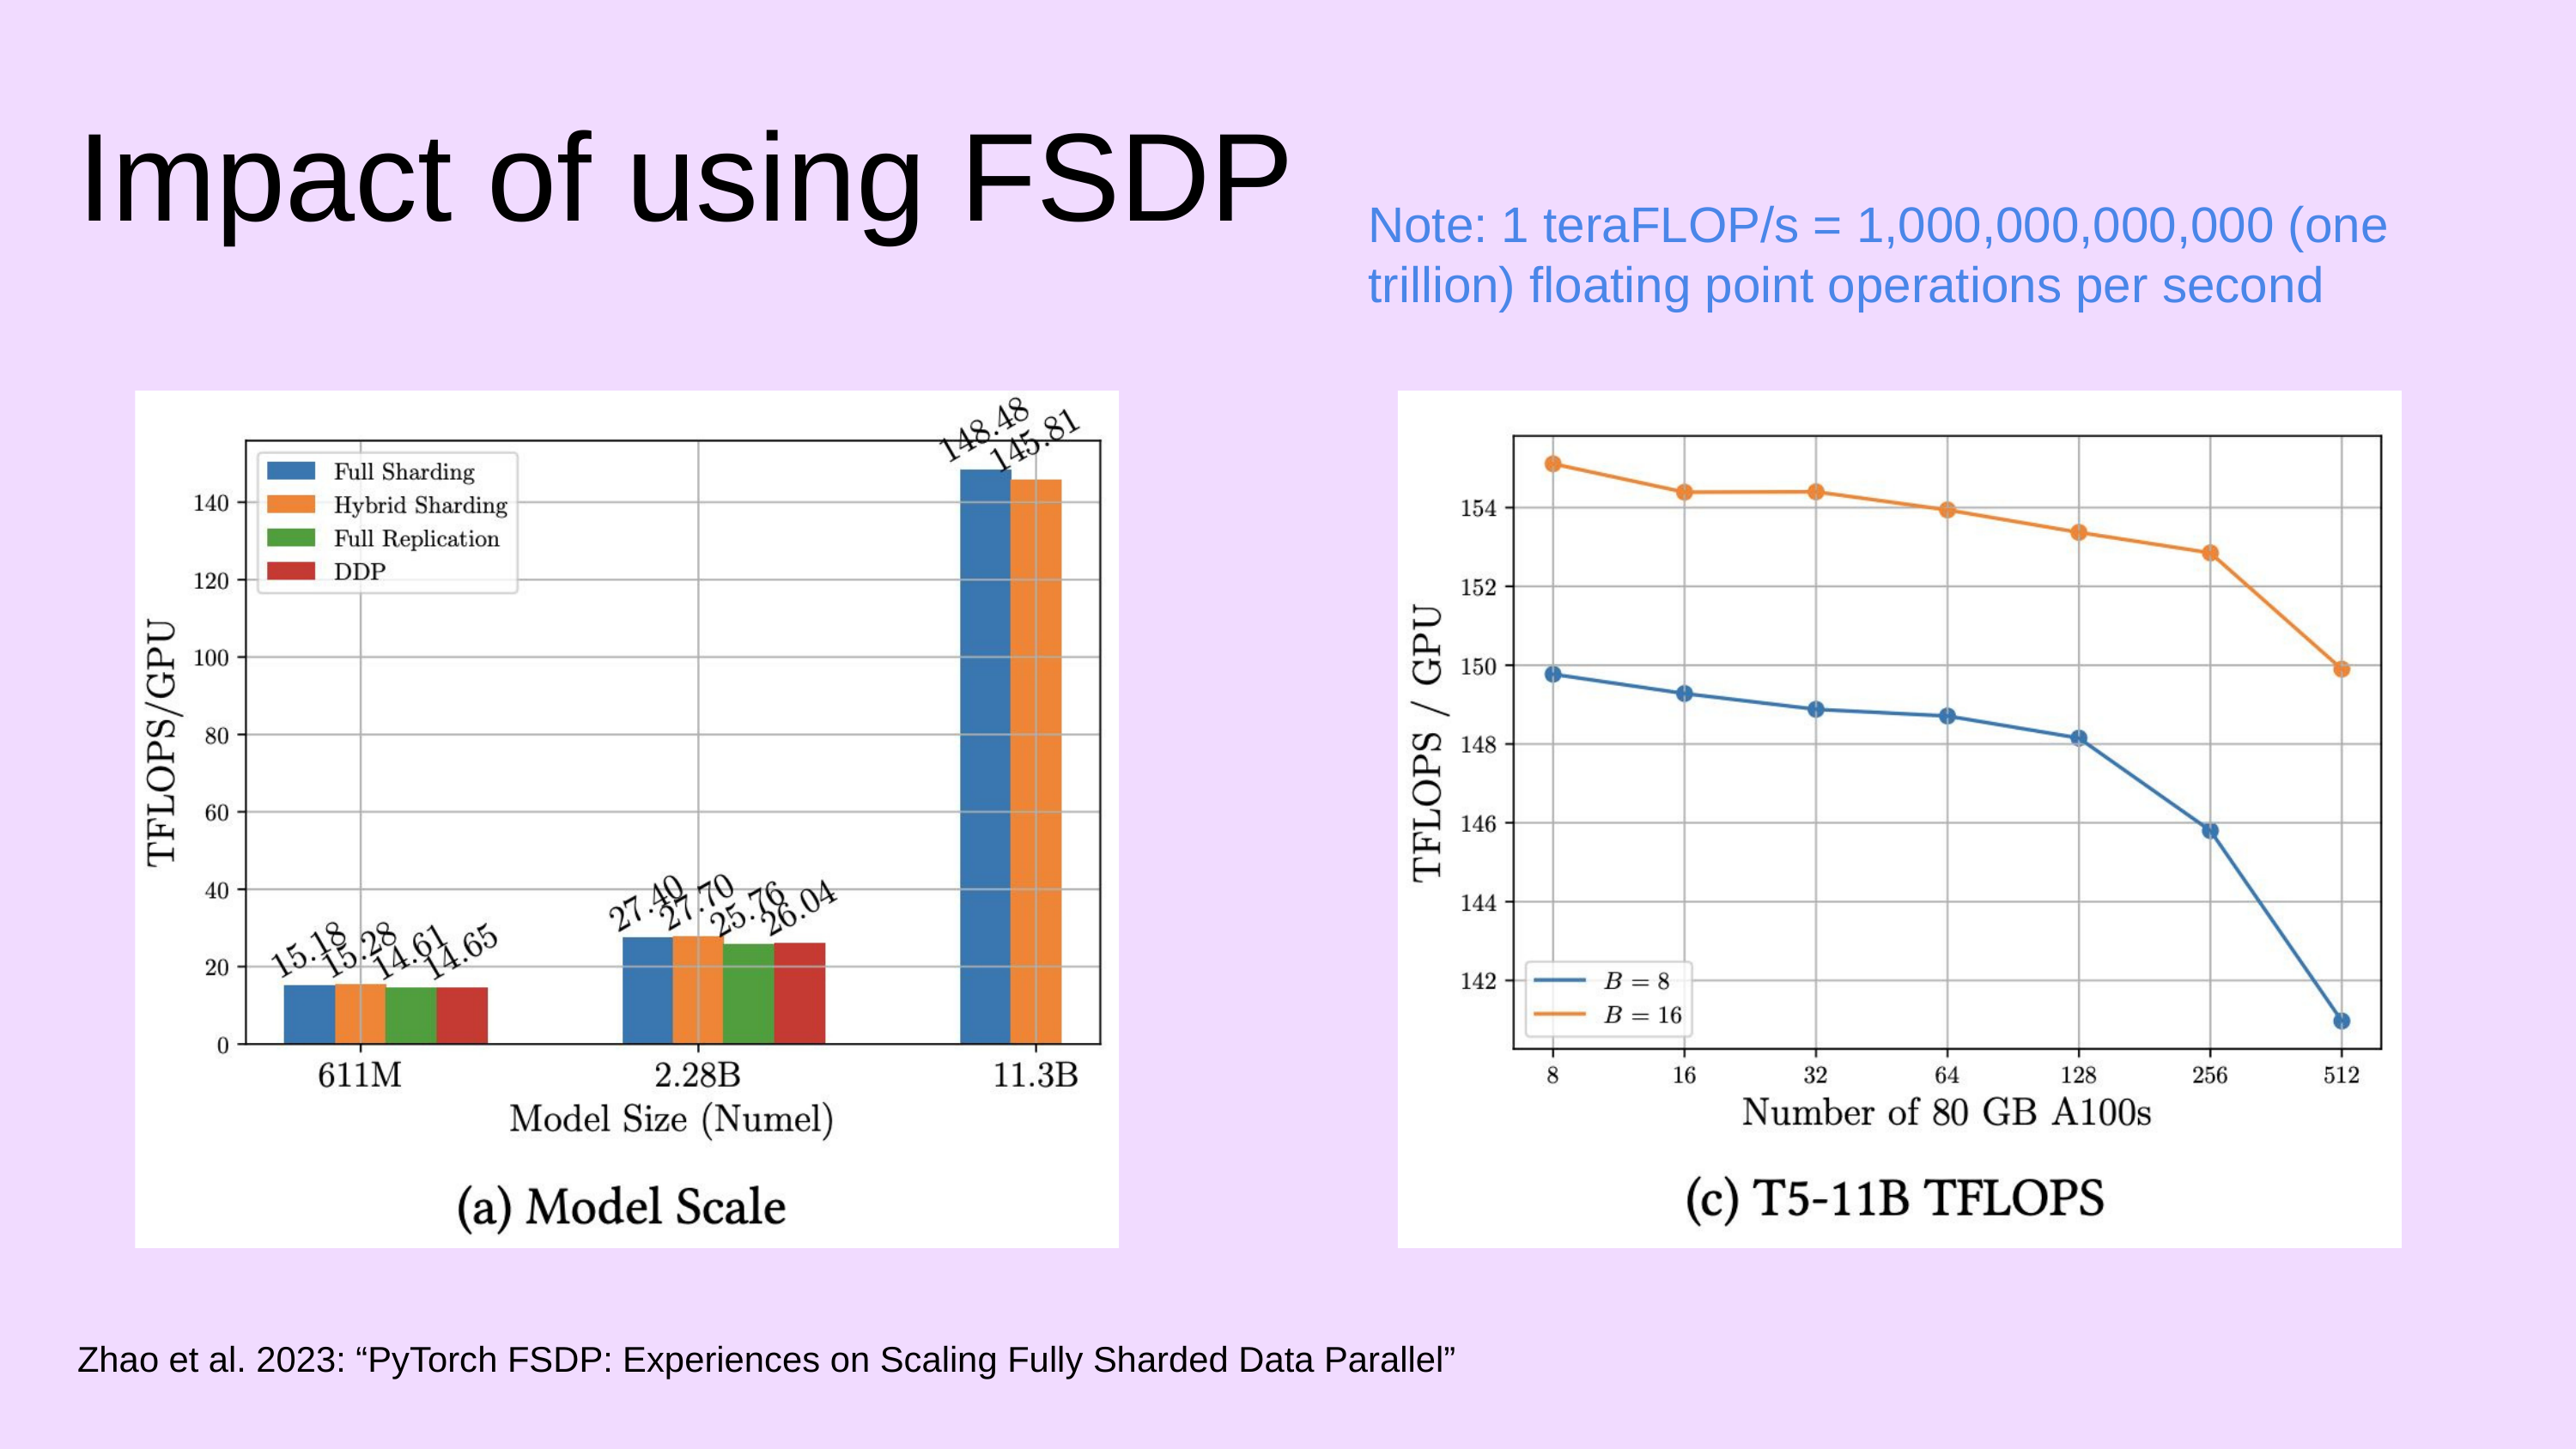

Impact of using FSDP

Note: 1 teraFLOP/s = 1,000,000,000,000 (one trillion) ﬂoating point operations per second

Zhao et al. 2023: “PyTorch FSDP: Experiences on Scaling Fully Sharded Data Parallel”